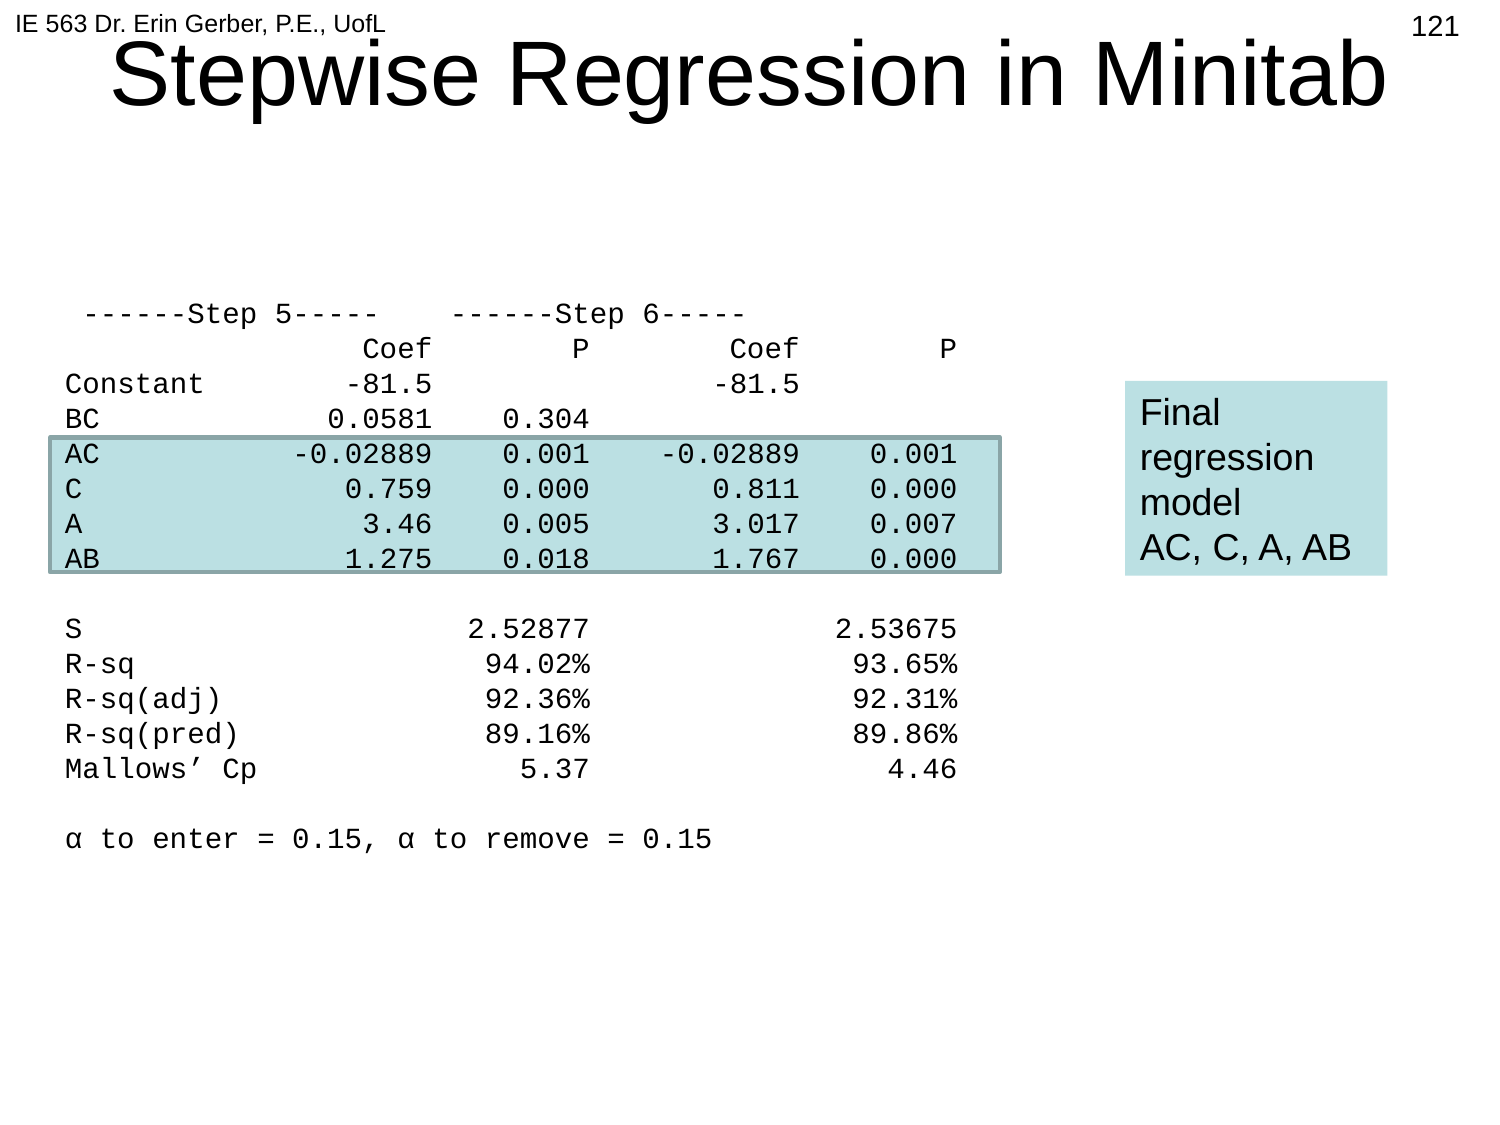

IE 563 Dr. Erin Gerber, P.E., UofL
121
# Stepwise Regression in Minitab
 ------Step 5-----    ------Step 6-----
                 Coef        P        Coef        P
Constant        -81.5                -81.5
BC             0.0581    0.304
AC           -0.02889    0.001    -0.02889    0.001
C               0.759    0.000       0.811    0.000
A                3.46    0.005       3.017    0.007
AB              1.275    0.018       1.767    0.000

S                      2.52877              2.53675
R-sq                    94.02%               93.65%
R-sq(adj)               92.36%               92.31%
R-sq(pred)              89.16%               89.86%
Mallows’ Cp               5.37                 4.46

α to enter = 0.15, α to remove = 0.15
Final regression model
AC, C, A, AB